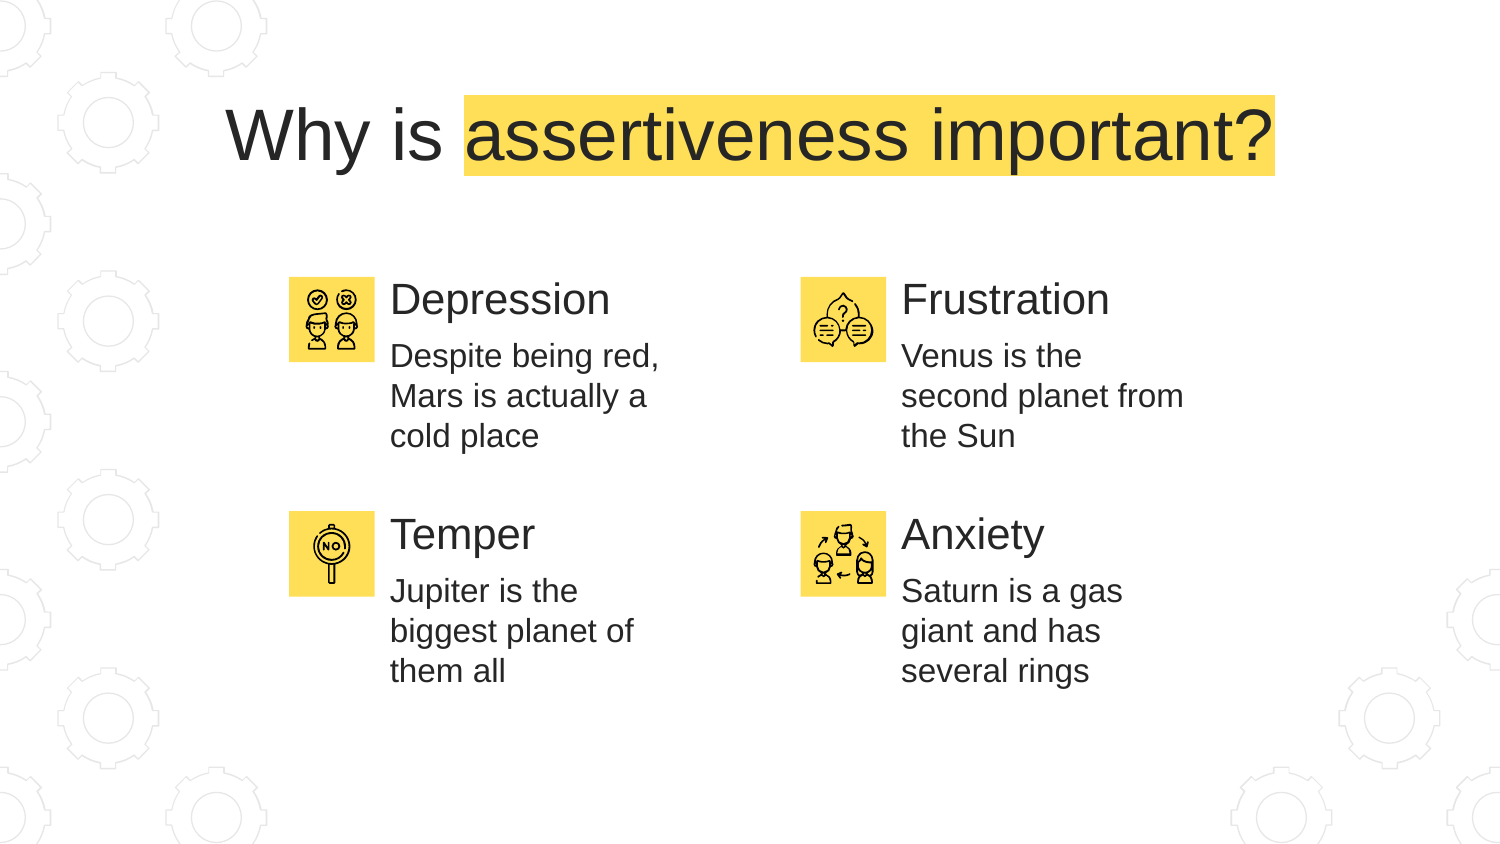

# Why is assertiveness important?
Depression
Frustration

Despite being red, Mars is actually a cold place
Venus is the second planet from the Sun

Temper
Anxiety
Jupiter is the biggest planet of them all
Saturn is a gas giant and has several rings